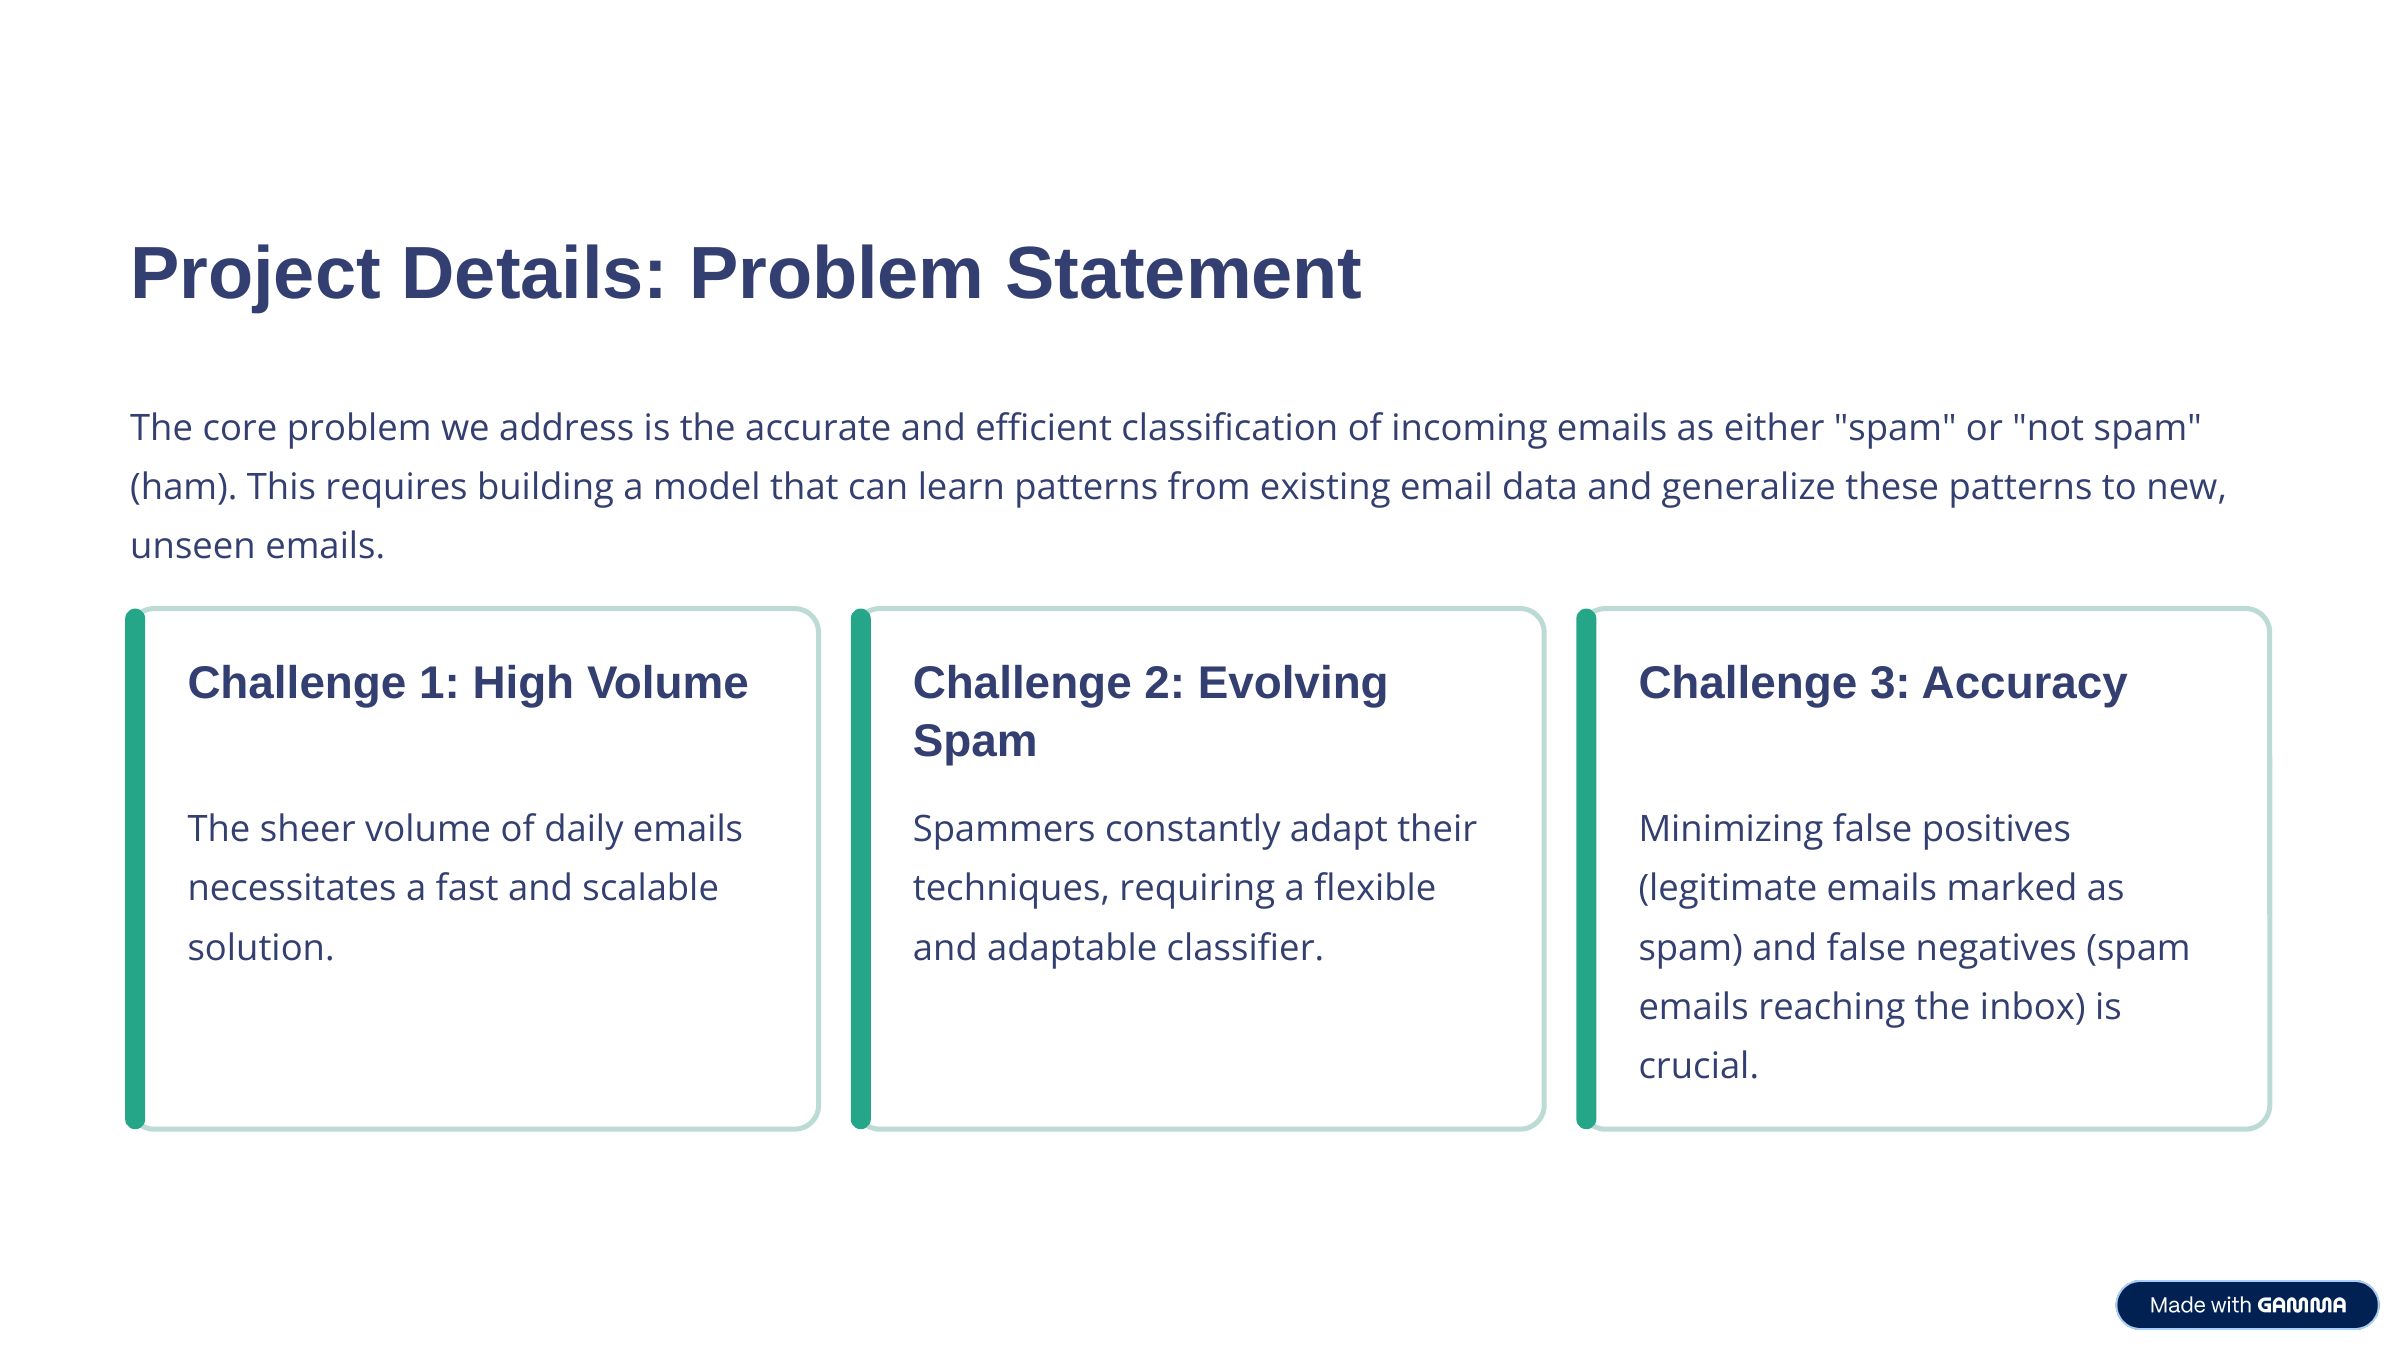

Project Details: Problem Statement
The core problem we address is the accurate and efficient classification of incoming emails as either "spam" or "not spam" (ham). This requires building a model that can learn patterns from existing email data and generalize these patterns to new, unseen emails.

Challenge 1: High Volume
Challenge 2: Evolving Spam
Challenge 3: Accuracy
The sheer volume of daily emails necessitates a fast and scalable solution.
Spammers constantly adapt their techniques, requiring a flexible and adaptable classifier.
Minimizing false positives (legitimate emails marked as spam) and false negatives (spam emails reaching the inbox) is crucial.